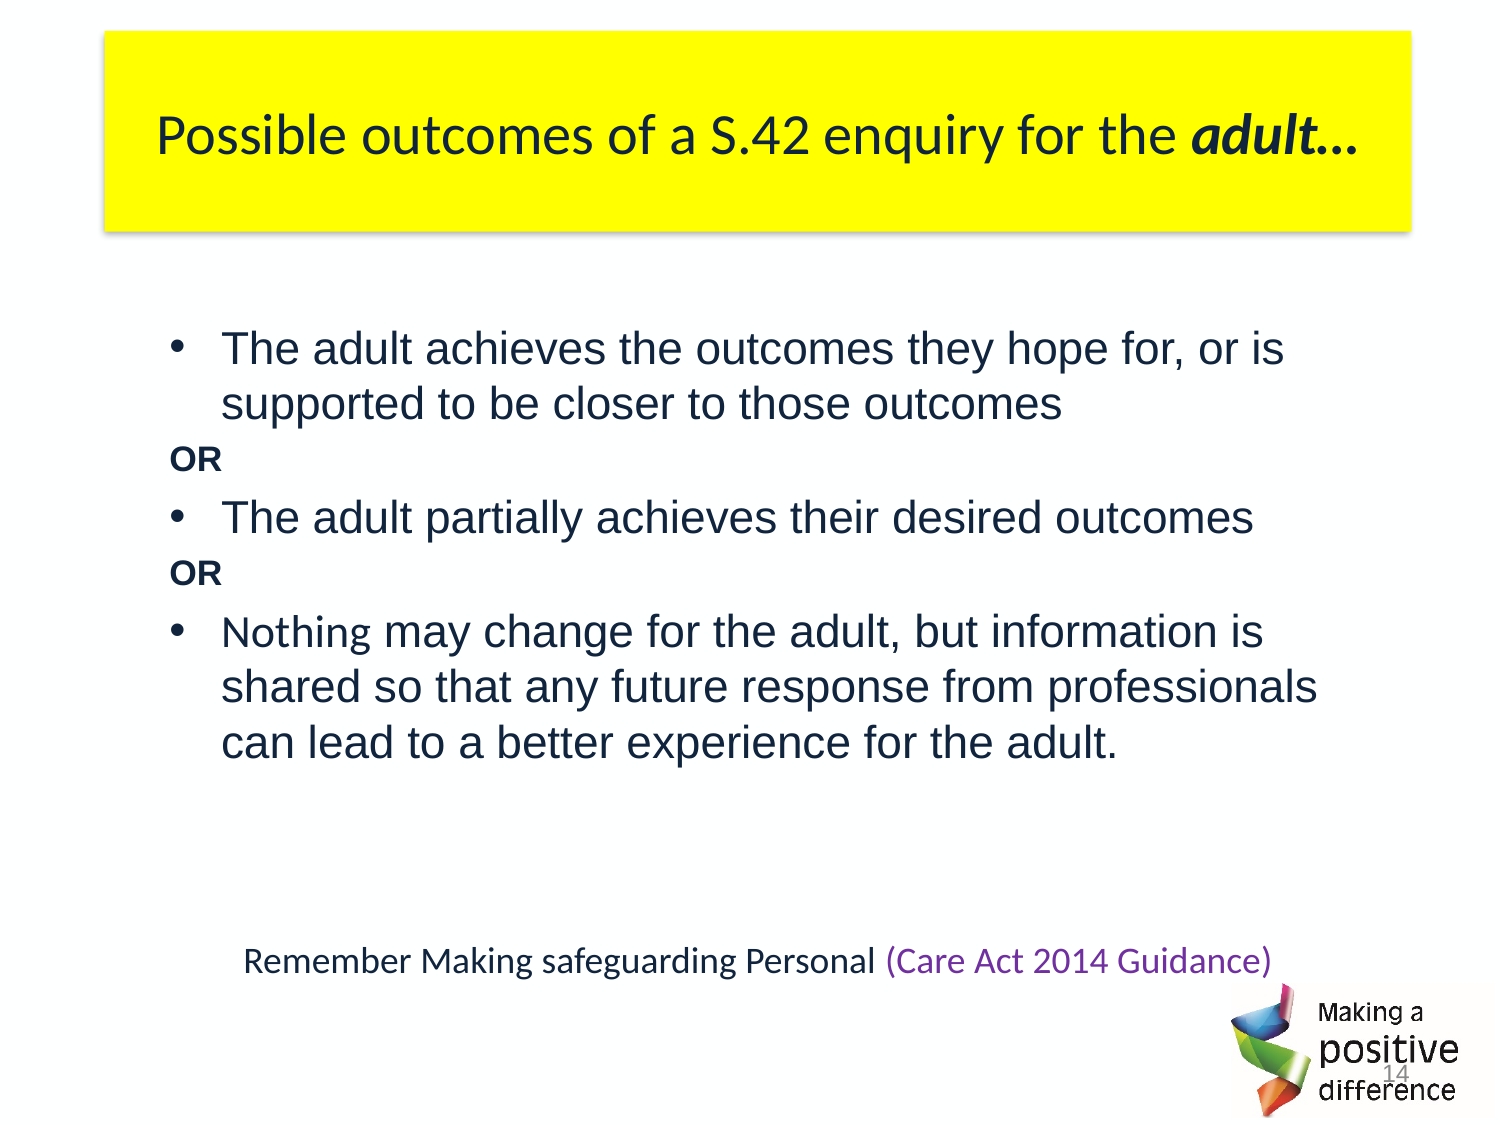

# Possible outcomes of a S.42 enquiry for the adult…
The adult achieves the outcomes they hope for, or is supported to be closer to those outcomes
OR
The adult partially achieves their desired outcomes
OR
Nothing may change for the adult, but information is shared so that any future response from professionals can lead to a better experience for the adult.

Remember Making safeguarding Personal (Care Act 2014 Guidance)
14